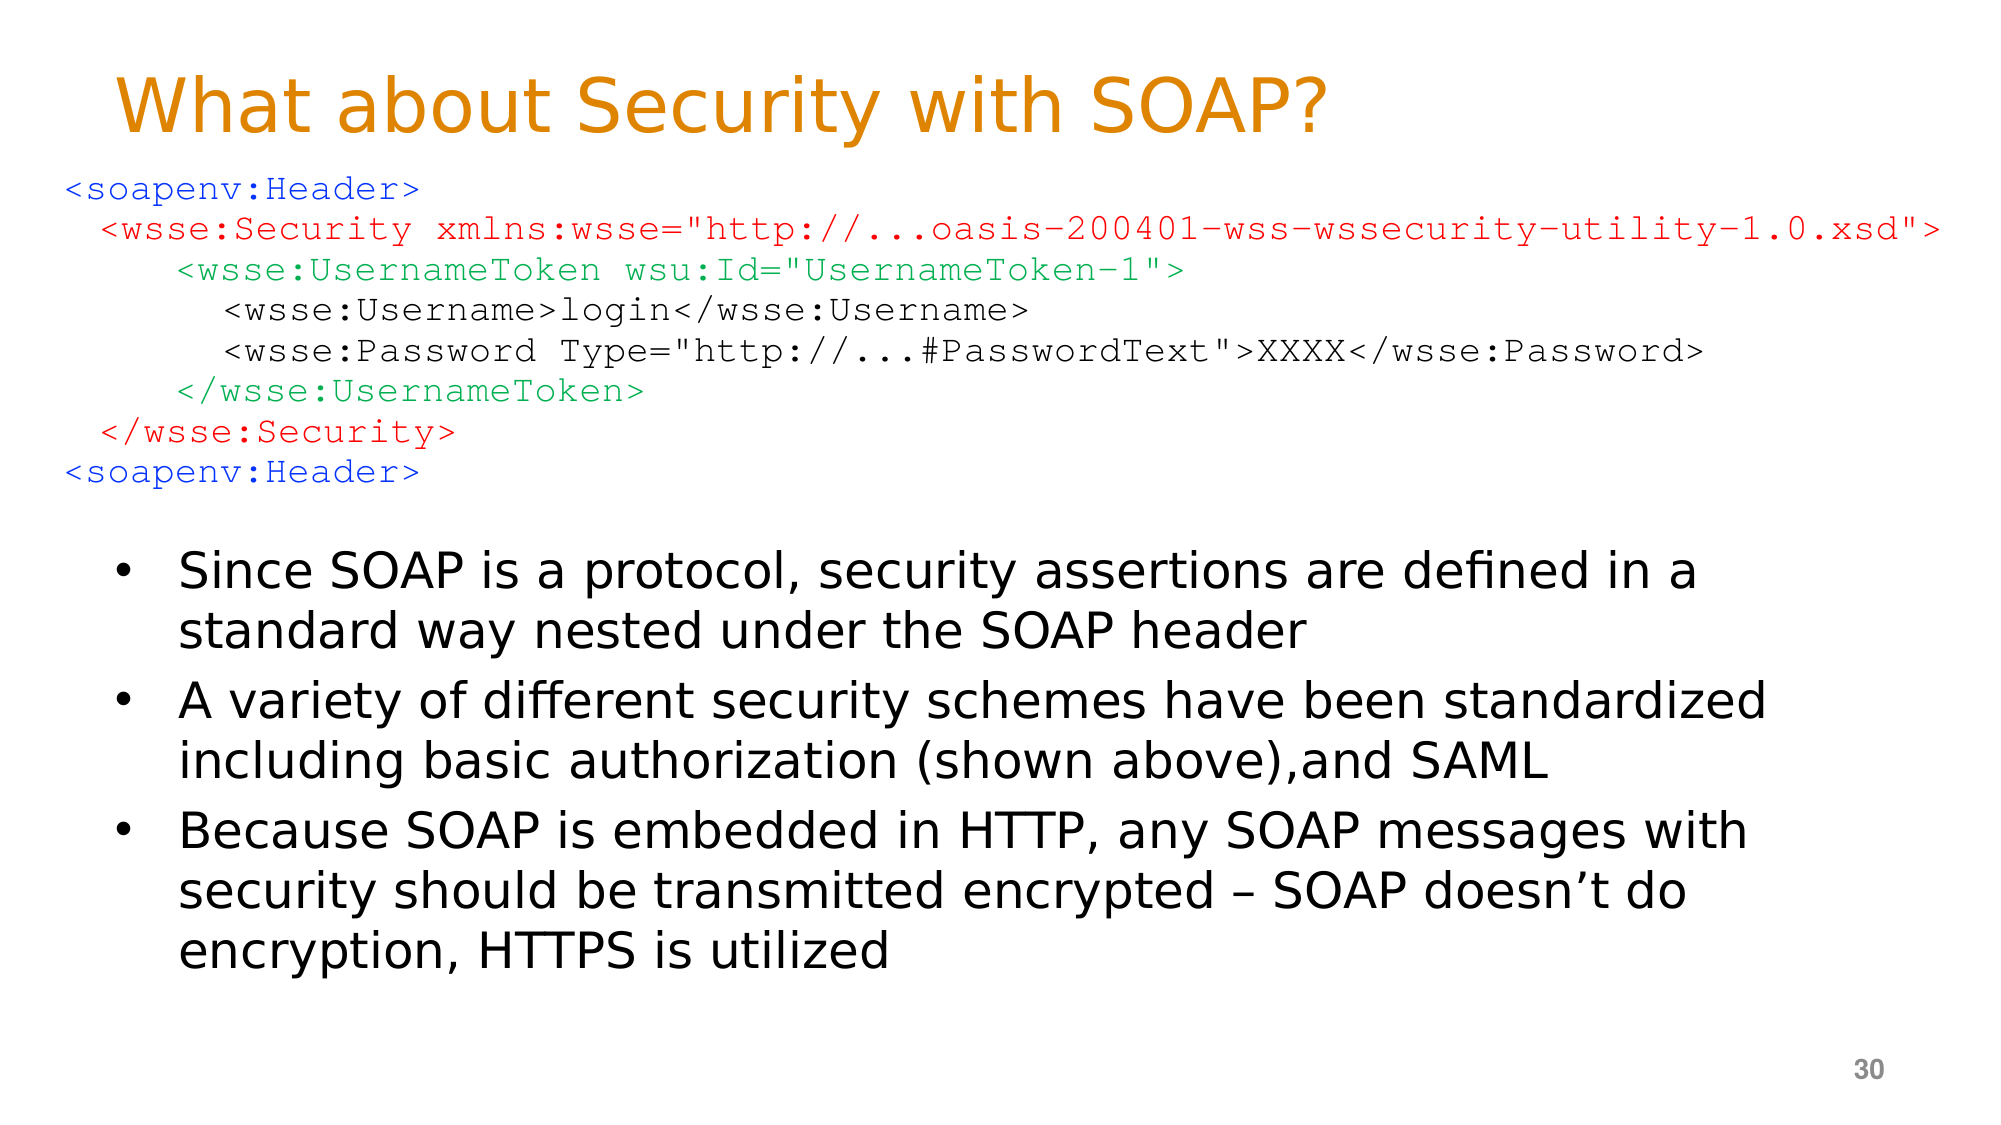

# What about Security with SOAP?
<soapenv:Header>
	<wsse:Security xmlns:wsse="http://...oasis-200401-wss-wssecurity-utility-1.0.xsd"> 			<wsse:UsernameToken wsu:Id="UsernameToken-1">
				<wsse:Username>login</wsse:Username>
				<wsse:Password Type="http://...#PasswordText">XXXX</wsse:Password> 				</wsse:UsernameToken>
	</wsse:Security>
<soapenv:Header>
Since SOAP is a protocol, security assertions are defined in a standard way nested under the SOAP header
A variety of different security schemes have been standardized including basic authorization (shown above),and SAML
Because SOAP is embedded in HTTP, any SOAP messages with security should be transmitted encrypted – SOAP doesn’t do encryption, HTTPS is utilized
30